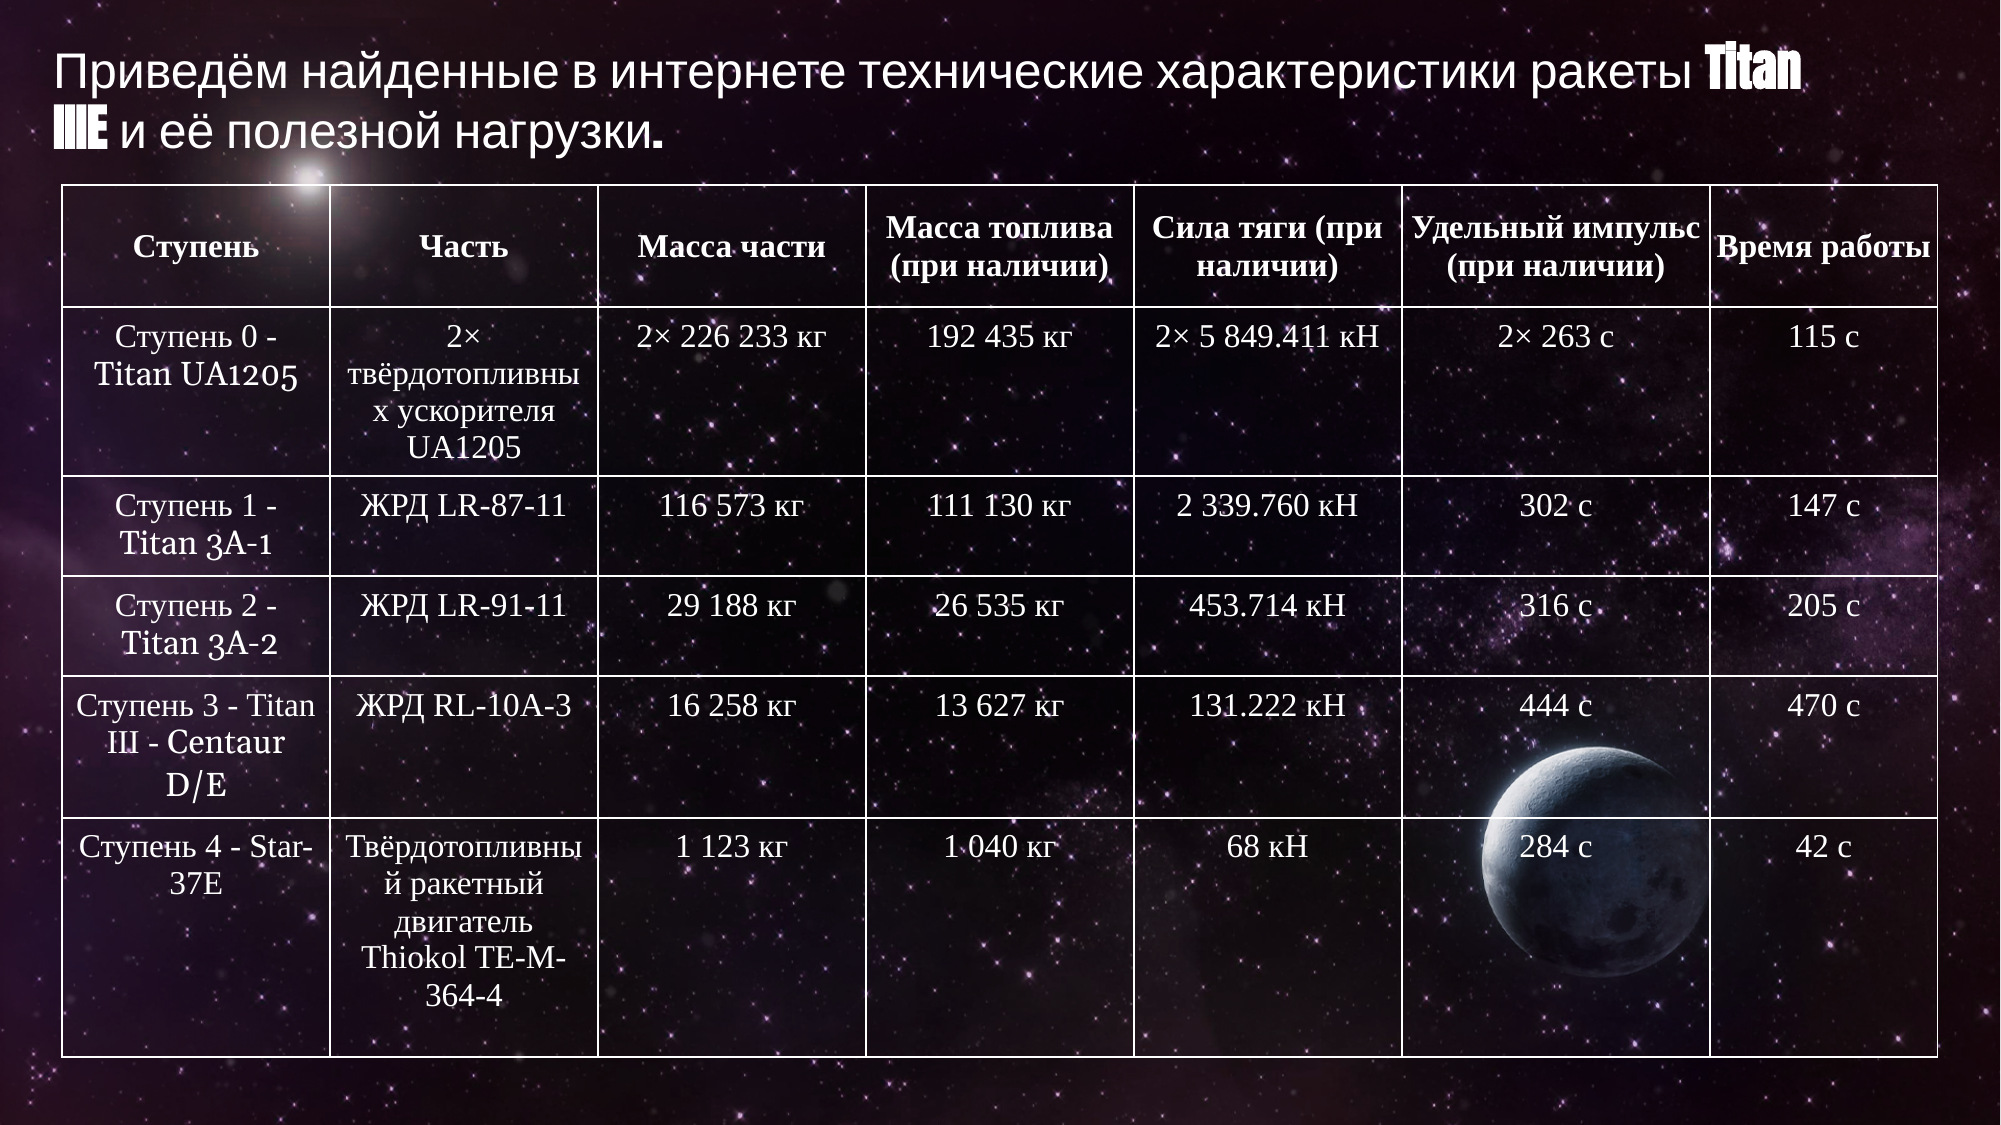

# Приведём найденные в интернете технические характеристики ракеты Titan IIIE и её полезной нагрузки.
| Ступень | Часть | Масса части | Масса топлива (при наличии) | Сила тяги (при наличии) | Удельный импульс (при наличии) | Время работы |
| --- | --- | --- | --- | --- | --- | --- |
| Ступень 0 - Titan UA1205 | 2× твёрдотопливных ускорителя UA1205 | 2× 226 233 кг | 192 435 кг | 2× 5 849.411 кН | 2× 263 с | 115 с |
| Ступень 1 - Titan 3A-1 | ЖРД LR-87-11 | 116 573 кг | 111 130 кг | 2 339.760 кН | 302 с | 147 с |
| Ступень 2 -  Titan 3A-2 | ЖРД LR-91-11 | 29 188 кг | 26 535 кг | 453.714 кН | 316 с | 205 с |
| Ступень 3 - Titan III - Centaur D/E | ЖРД RL-10A-3 | 16 258 кг | 13 627 кг | 131.222 кН | 444 с | 470 с |
| Ступень 4 - Star-37E | Твёрдотопливный ракетный двигатель Thiokol TE-M-364-4 | 1 123 кг | 1 040 кг | 68 кН | 284 с | 42 с |